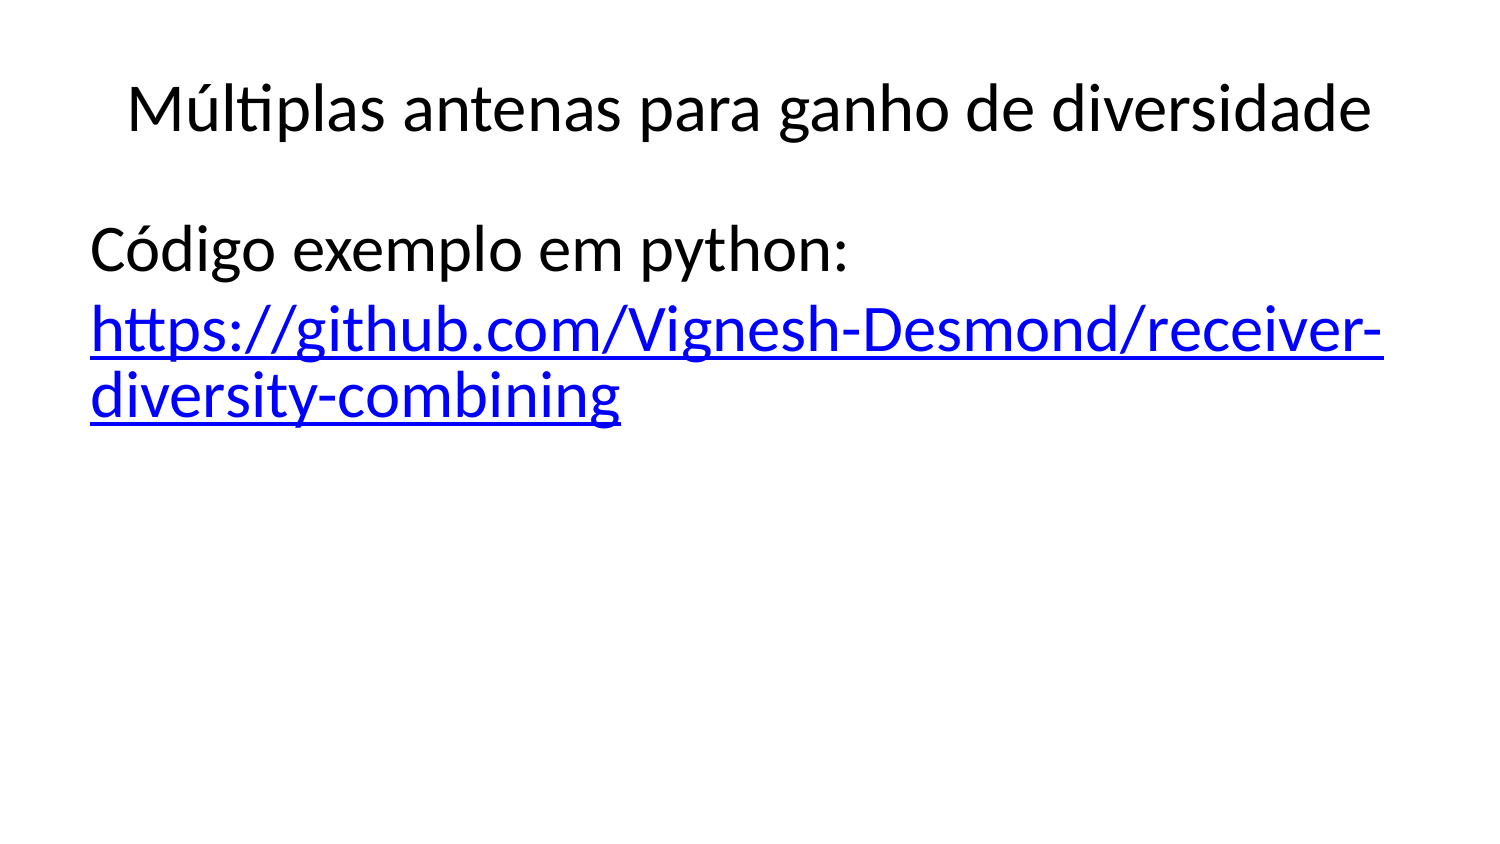

# Múltiplas antenas para ganho de diversidade
Código exemplo em python: https://github.com/Vignesh-Desmond/receiver-diversity-combining